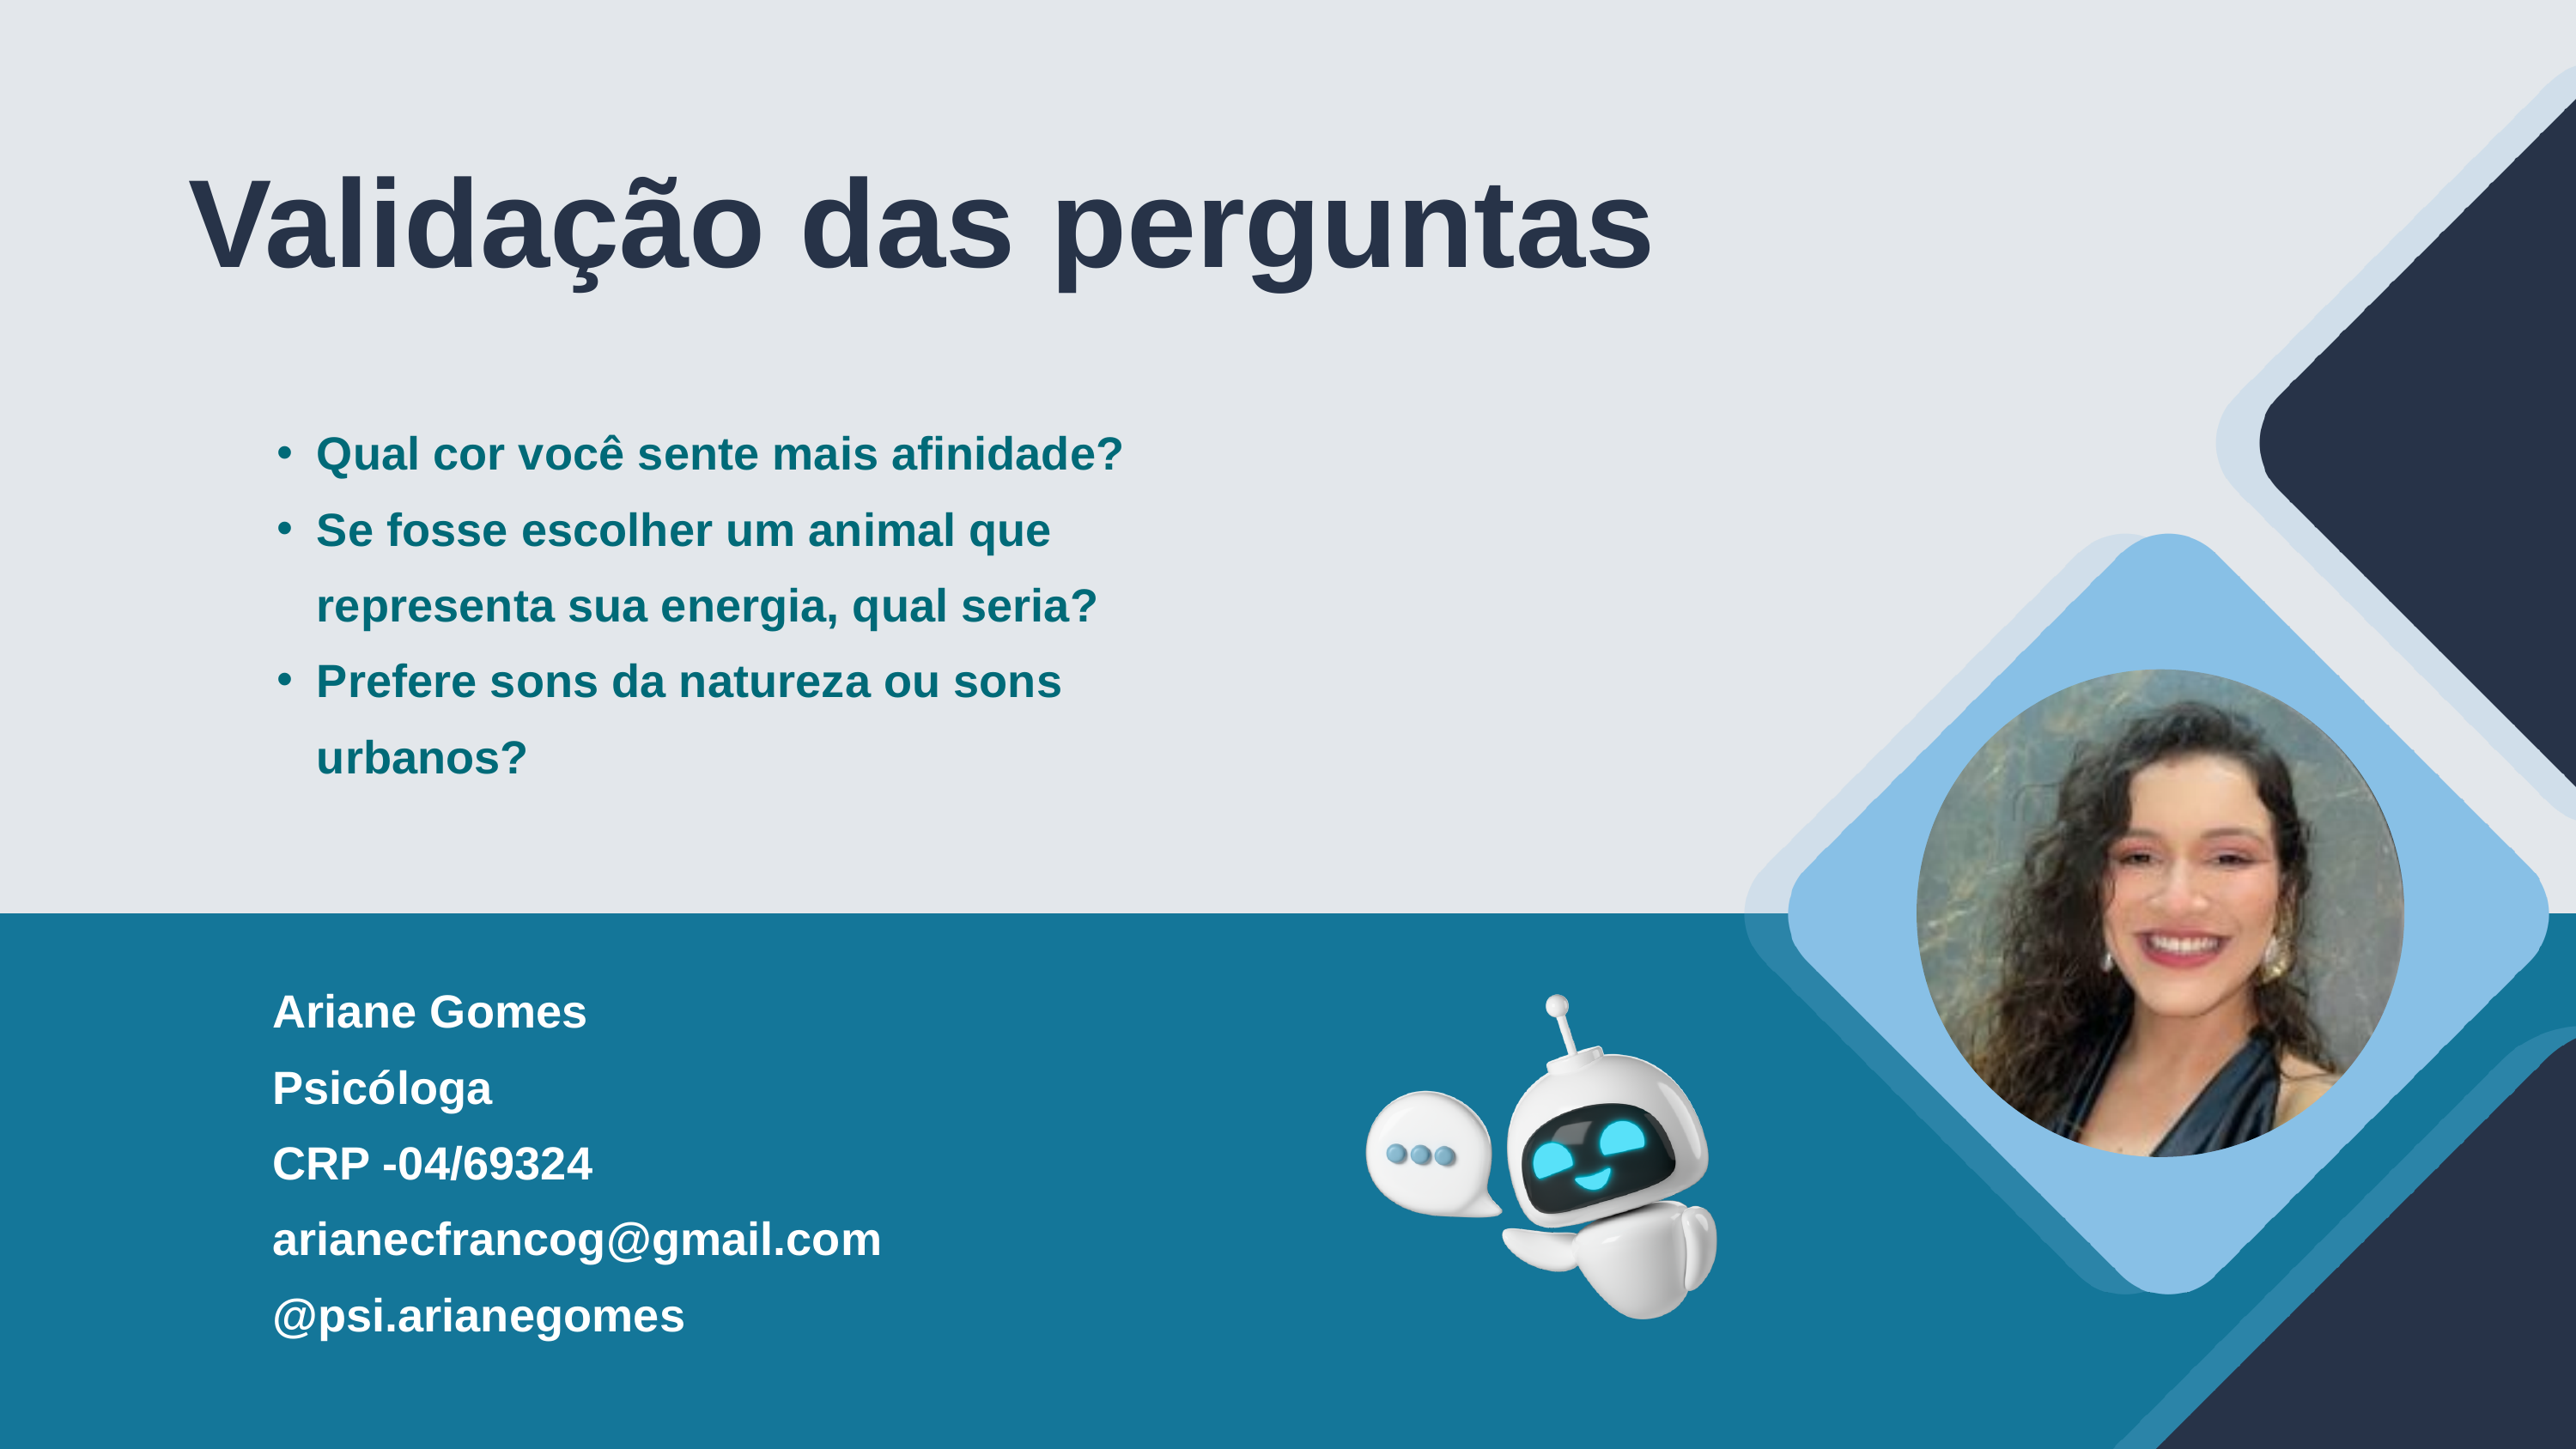

Validação das perguntas
Qual cor você sente mais afinidade?
Se fosse escolher um animal que representa sua energia, qual seria?
Prefere sons da natureza ou sons urbanos?

Ariane Gomes
Psicóloga
CRP -04/69324
arianecfrancog@gmail.com
@psi.arianegomes